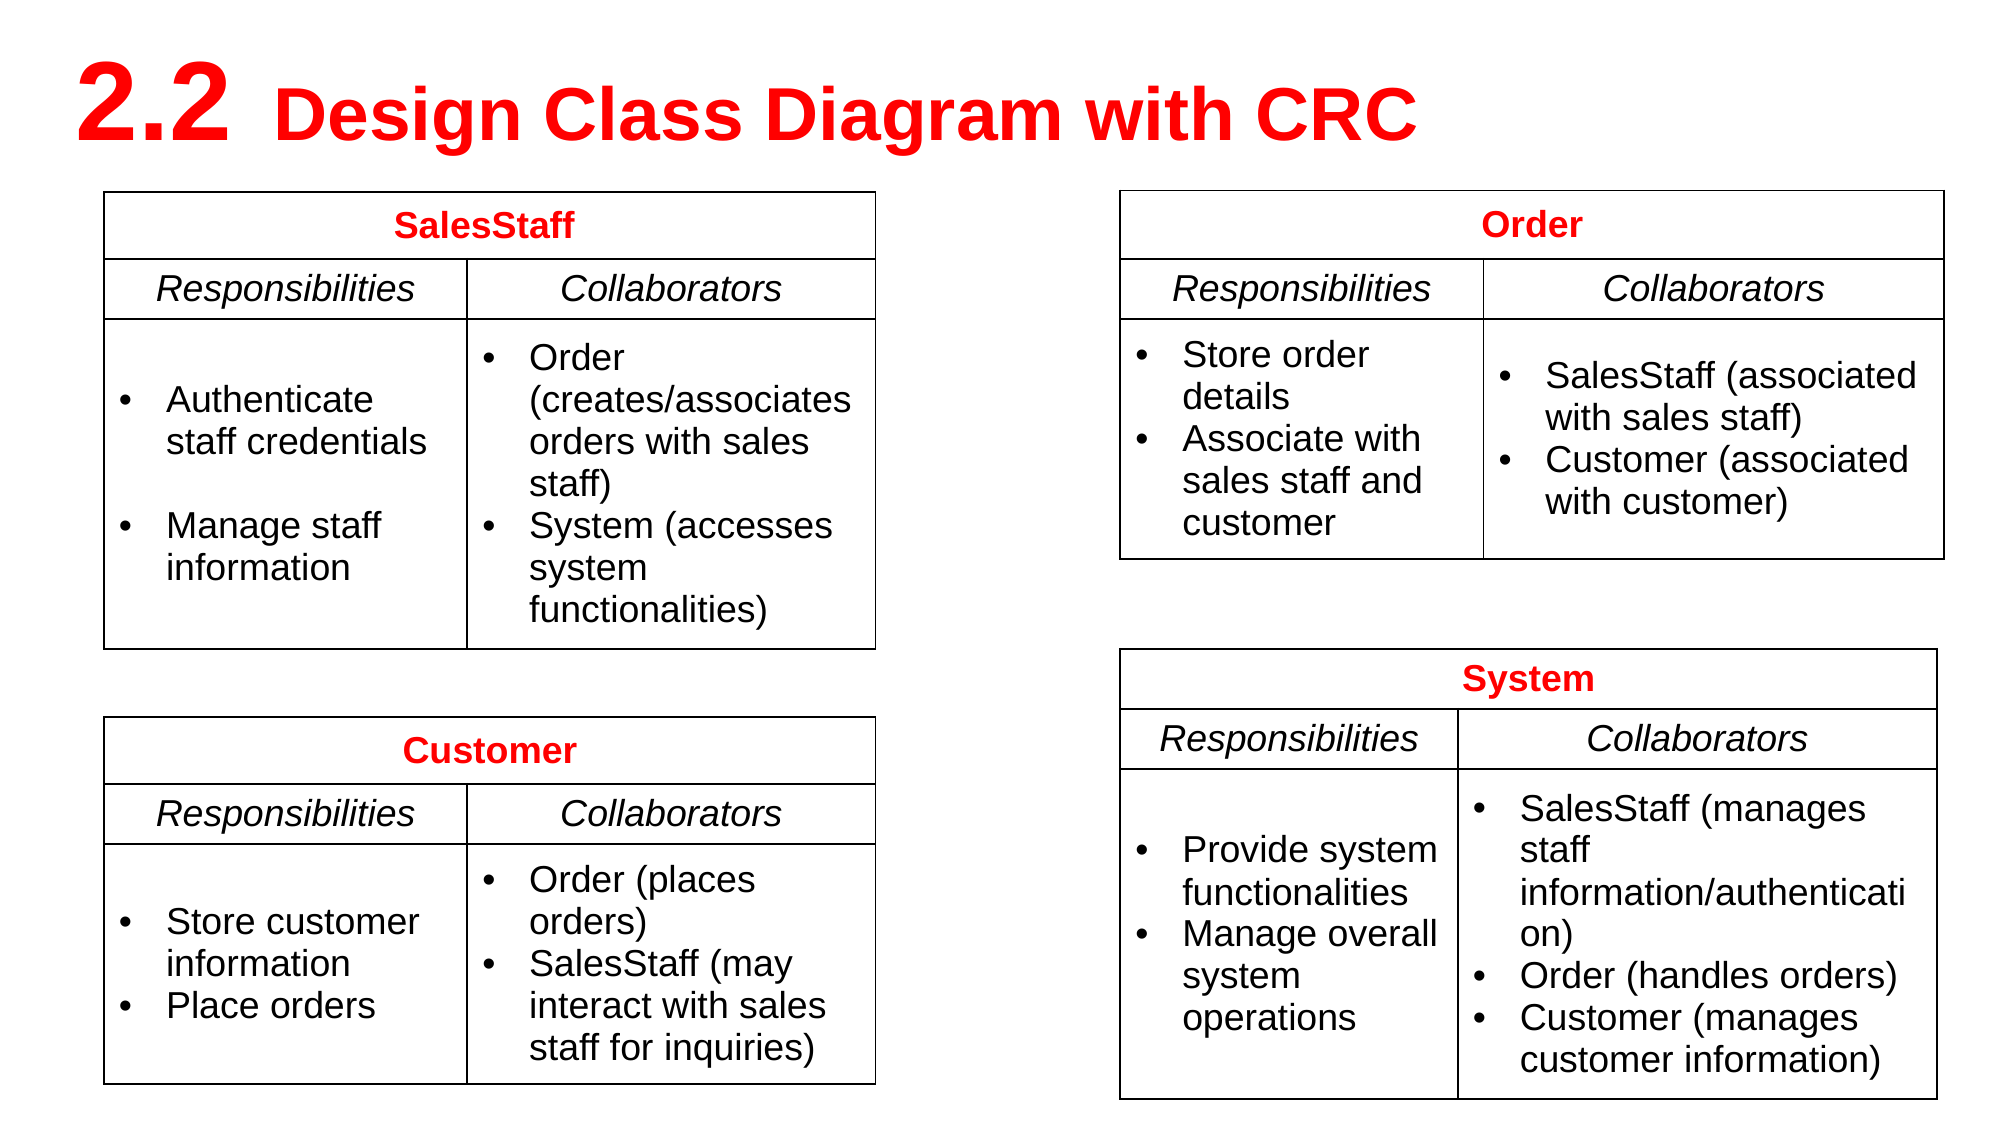

2.2  Design Class Diagram with CRC
| Order |  |
| --- | --- |
| Responsibilities | Collaborators |
| Store order details Associate with sales staff and customer | SalesStaff (associated with sales staff) Customer (associated with customer) |
| SalesStaff |  |
| --- | --- |
| Responsibilities | Collaborators |
| Authenticate staff credentials Manage staff information | Order (creates/associates orders with sales staff) System (accesses system functionalities) |
| System |  |
| --- | --- |
| Responsibilities | Collaborators |
| Provide system functionalities Manage overall system operations | SalesStaff (manages staff information/authentication) Order (handles orders) Customer (manages customer information) |
| Customer |  |
| --- | --- |
| Responsibilities | Collaborators |
| Store customer information Place orders | Order (places orders) SalesStaff (may interact with sales staff for inquiries) |